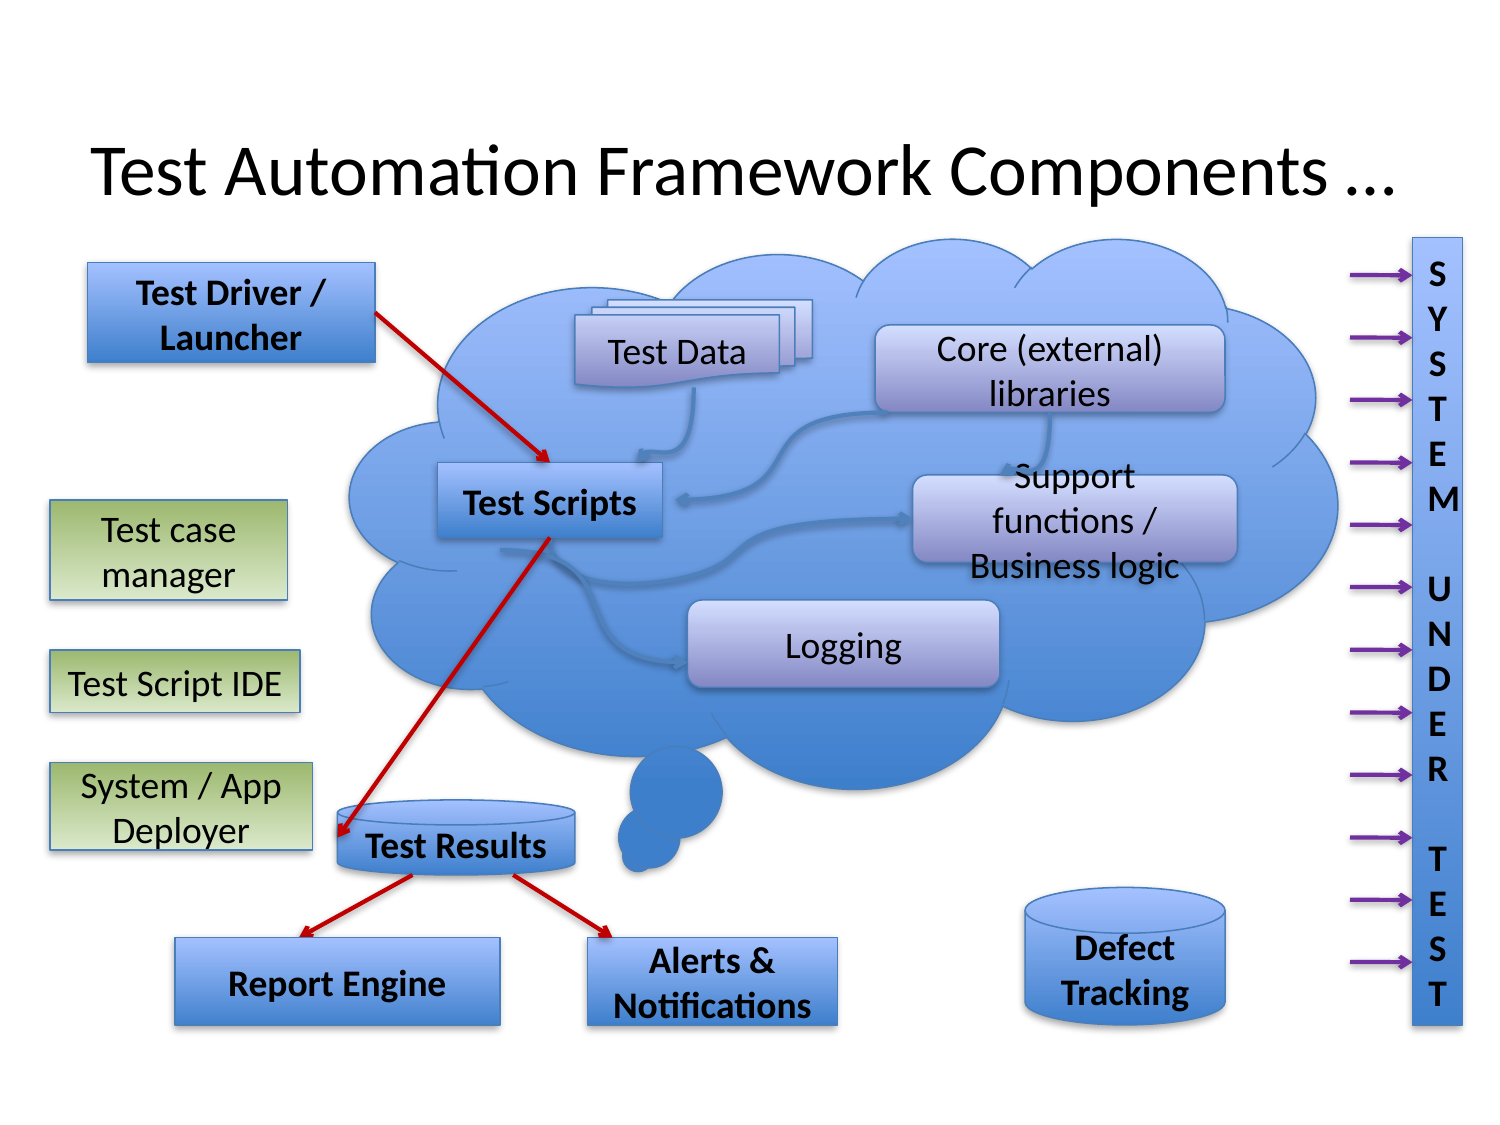

# Test Automation Framework Components …

Test Data
Core (external) libraries
Test Scripts
Support functions / Business logic
Logging
SYSTEM

UNDER

TEST
Test Driver / Launcher
Test case manager
Test Results
Test Script IDE
System / App Deployer
Report Engine
Alerts & Notifications
Defect Tracking